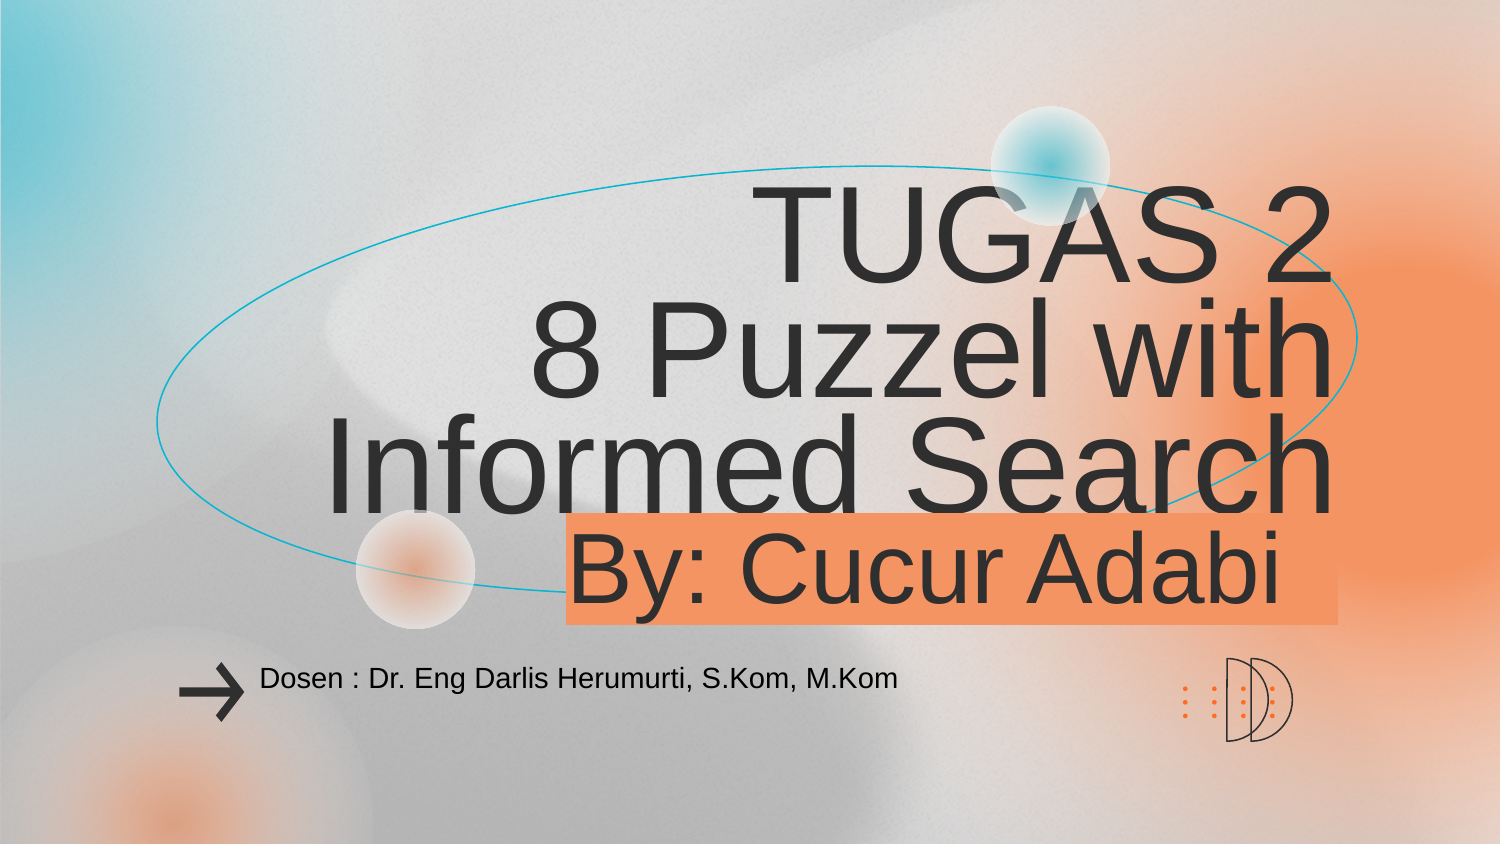

# TUGAS 2
8 Puzzel with Informed Search
By: Cucur Adabi

Dosen : Dr. Eng Darlis Herumurti, S.Kom, M.Kom